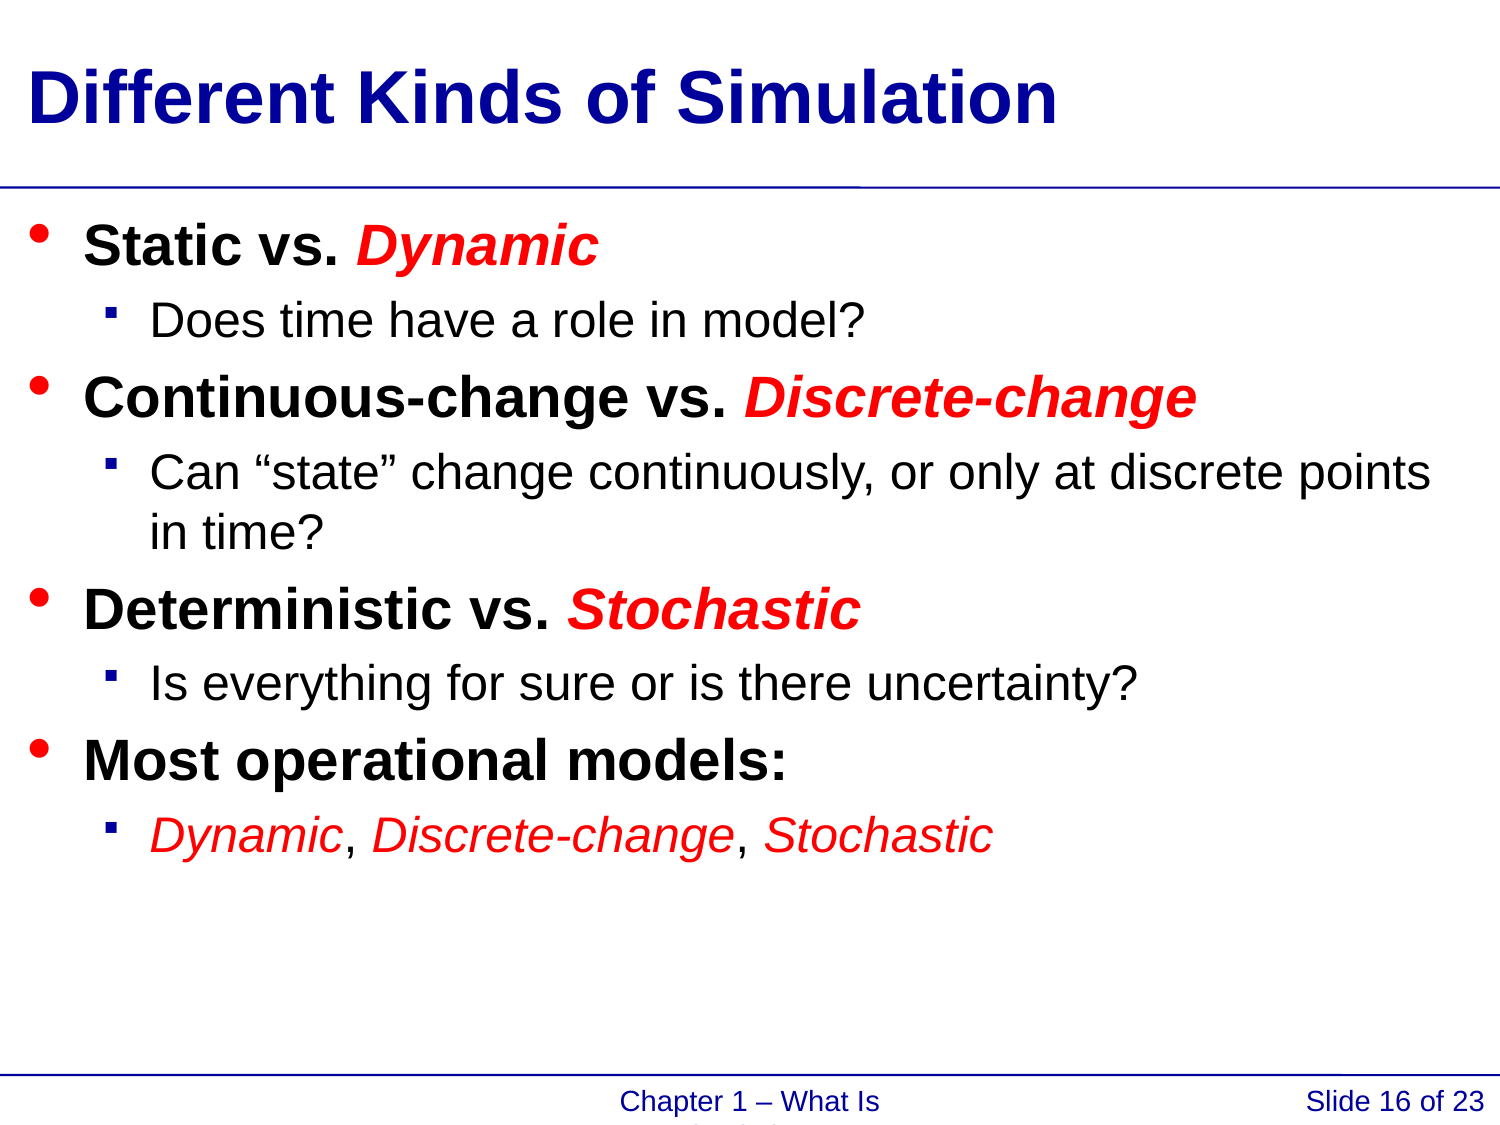

# Different Kinds of Simulation
Static vs. Dynamic
Does time have a role in model?
Continuous-change vs. Discrete-change
Can “state” change continuously, or only at discrete points in time?
Deterministic vs. Stochastic
Is everything for sure or is there uncertainty?
Most operational models:
Dynamic, Discrete-change, Stochastic
Chapter 1 – What Is Simulation?
Slide 16 of 23